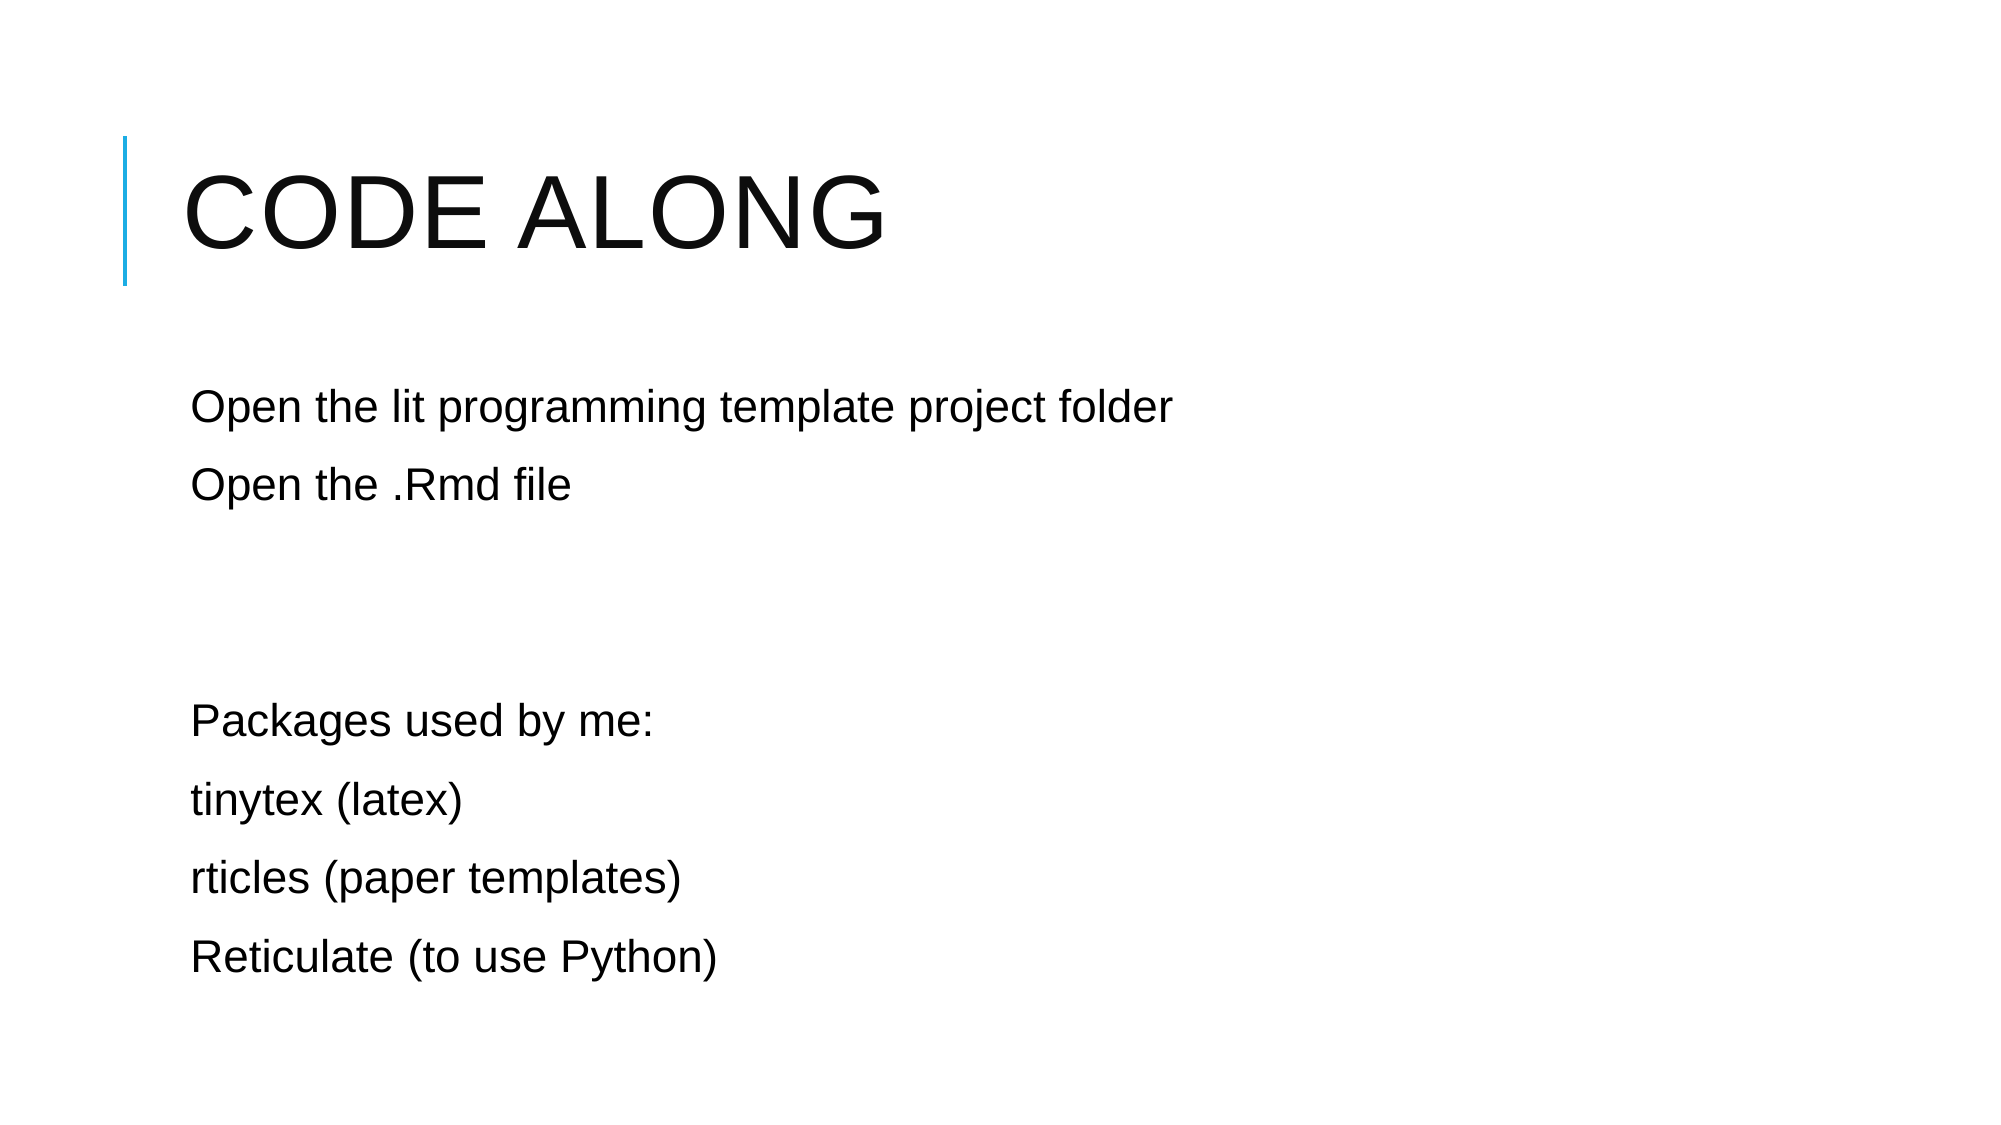

# Code along
Open the lit programming template project folder
Open the .Rmd file

Packages used by me:
tinytex (latex)
rticles (paper templates)
Reticulate (to use Python)